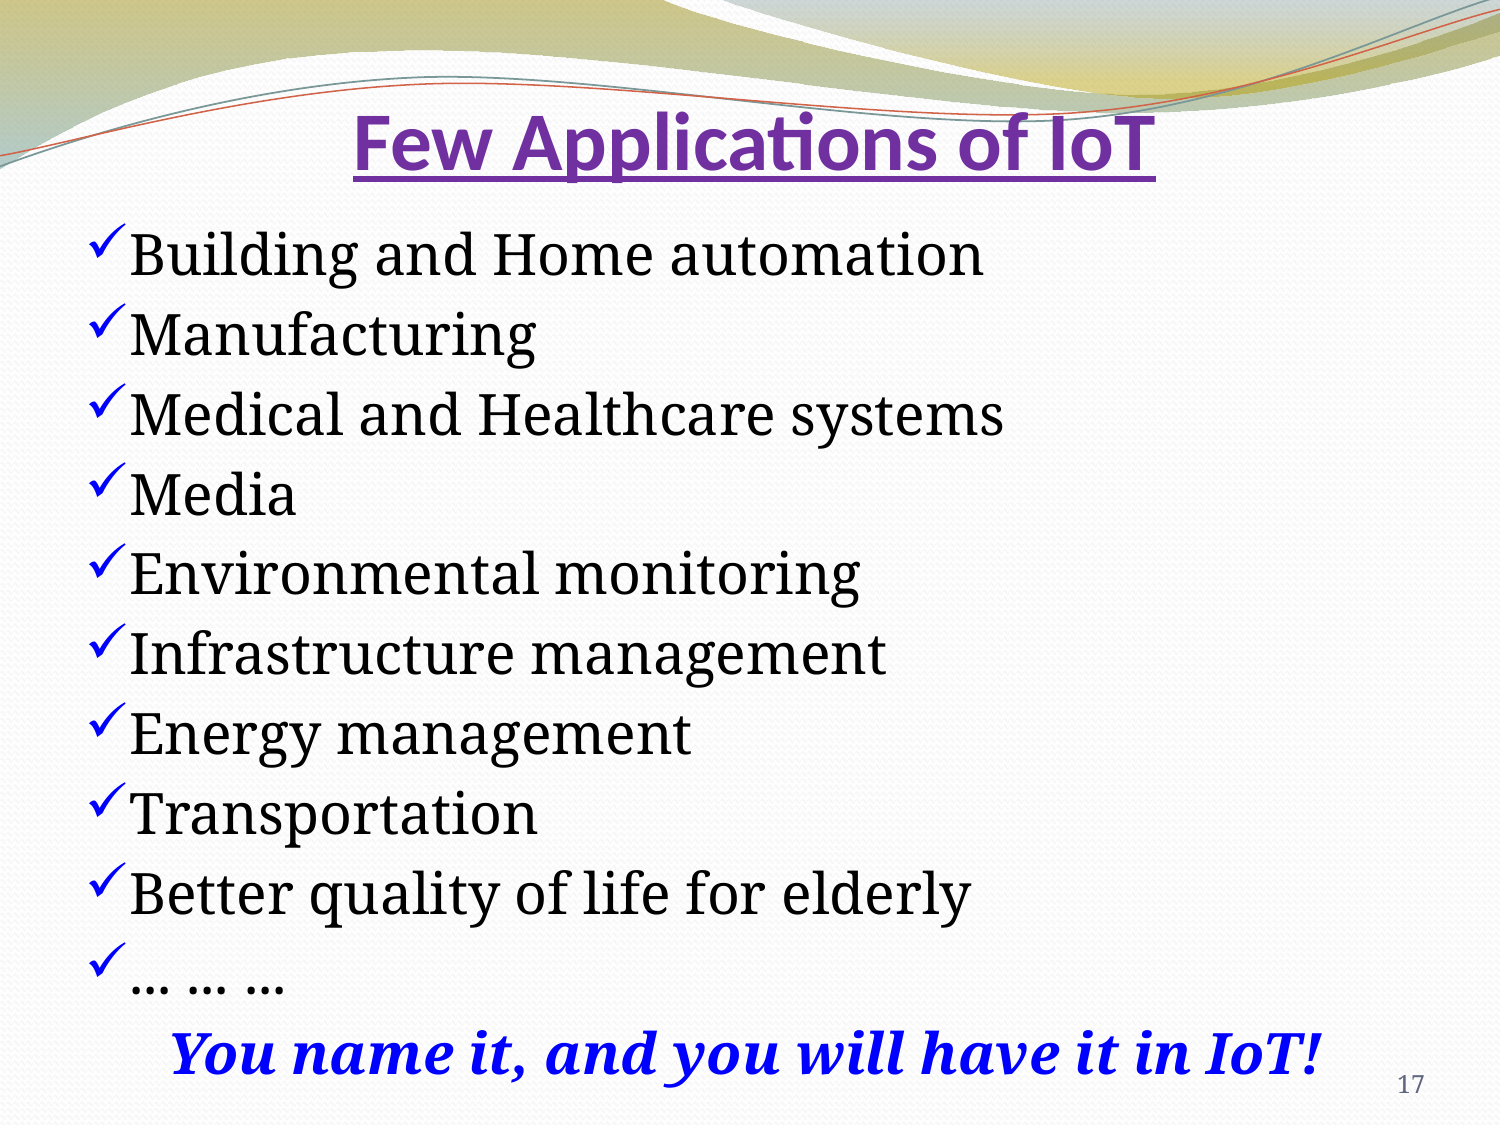

# Few Applications of IoT
Building and Home automation
Manufacturing
Medical and Healthcare systems
Media
Environmental monitoring
Infrastructure management
Energy management
Transportation
Better quality of life for elderly
... ... ...
You name it, and you will have it in IoT!

17